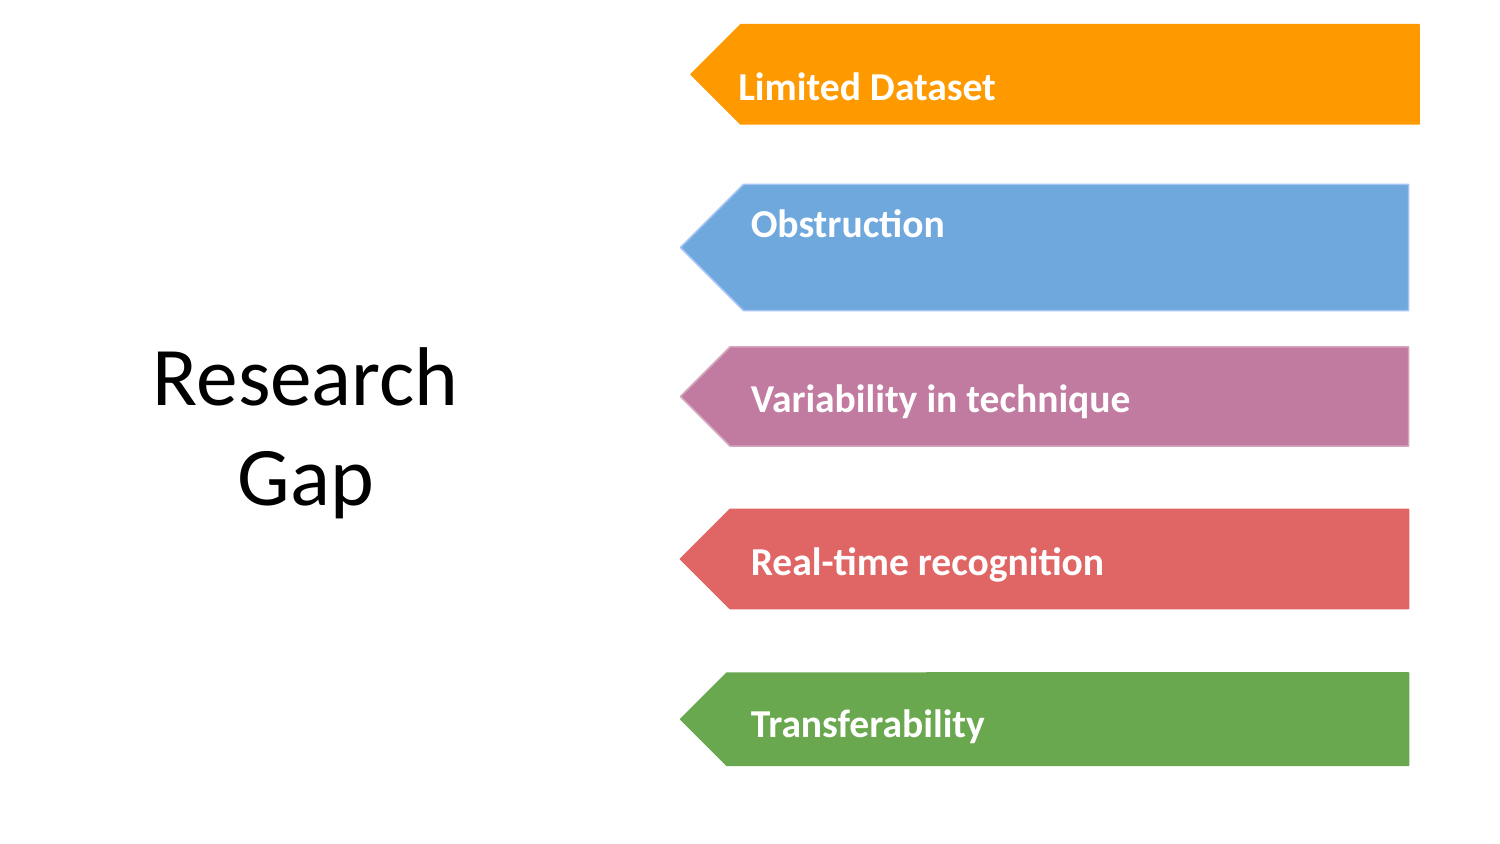

Limited Dataset
Obstruction

Research Gap

Variability in technique

Real-time recognition

Transferability
7